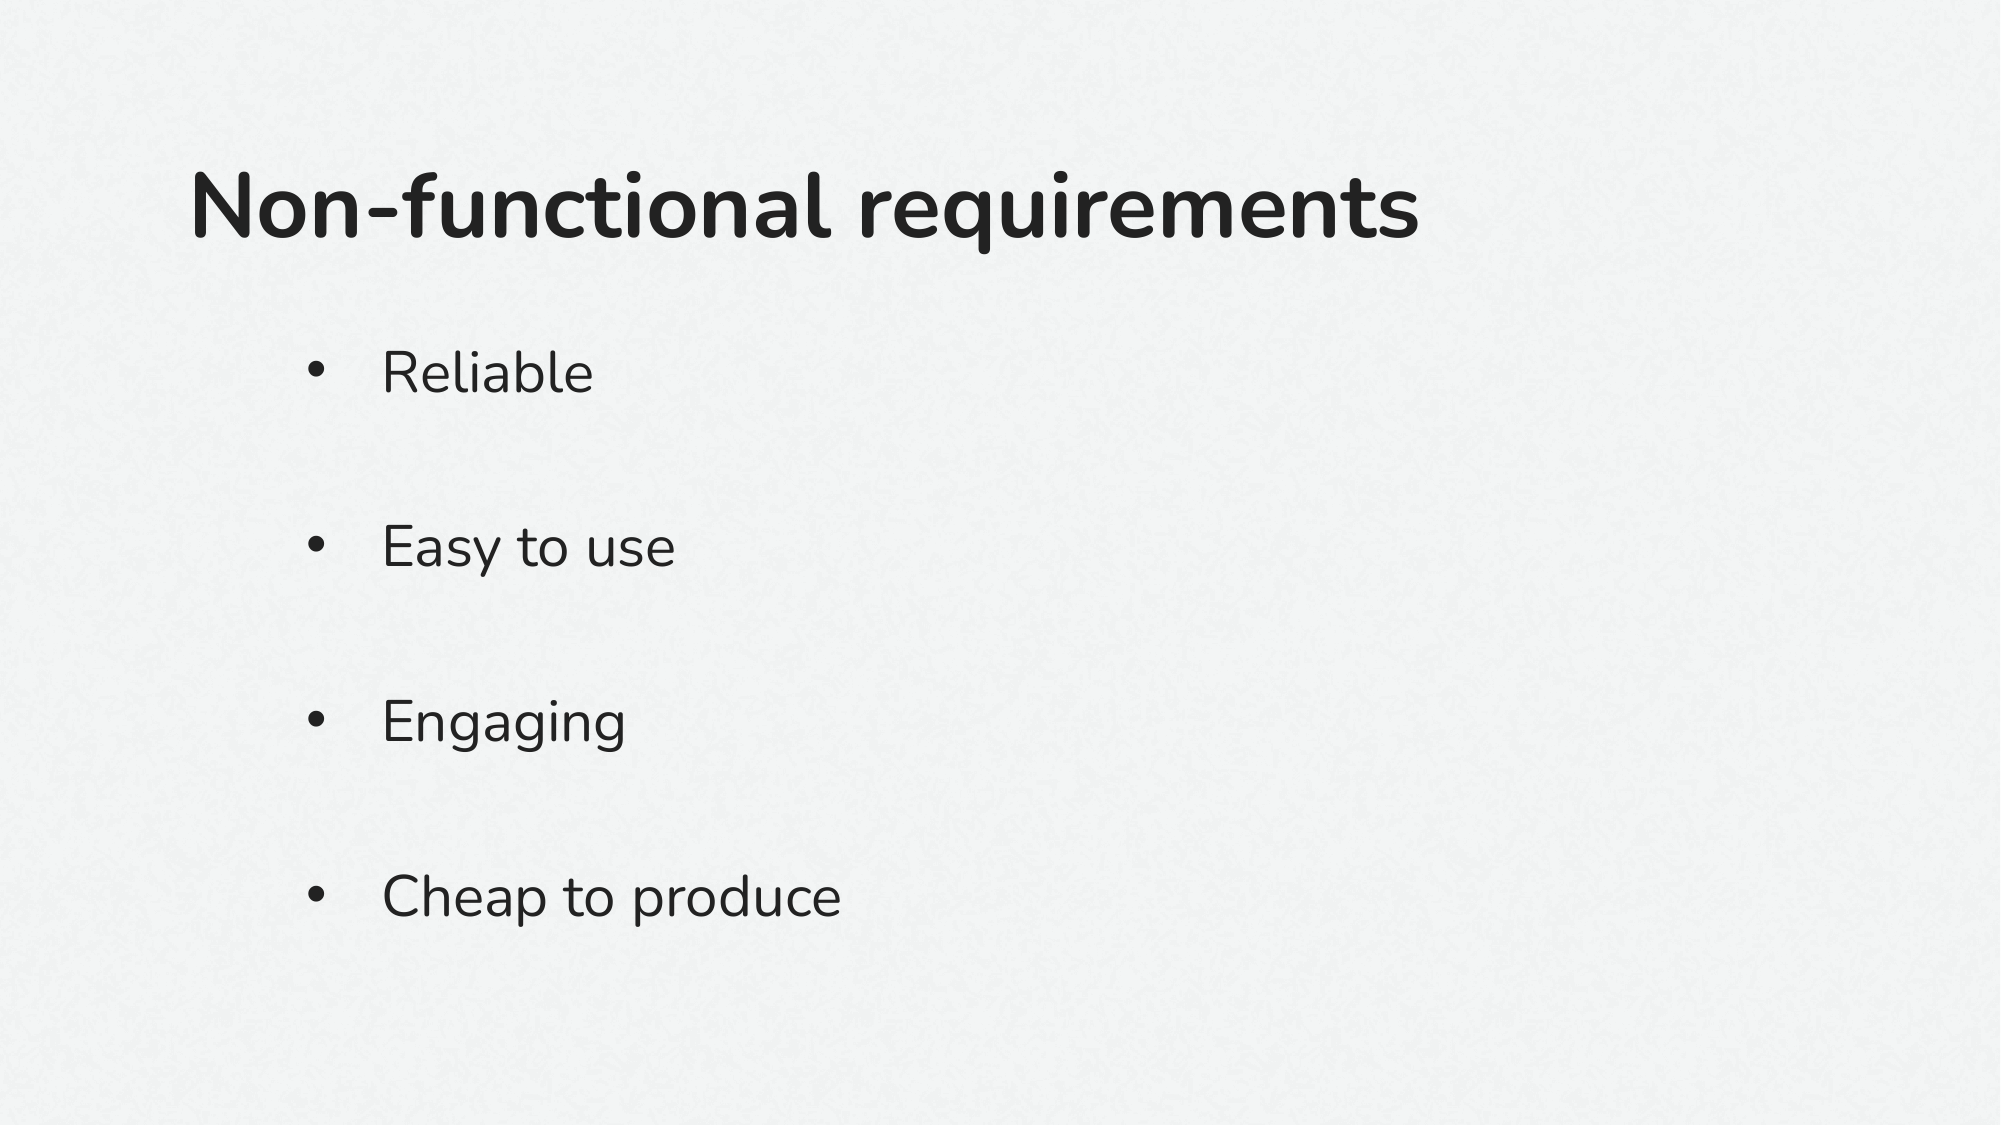

# Non-functional requirements
Reliable
Easy to use
Engaging
Cheap to produce